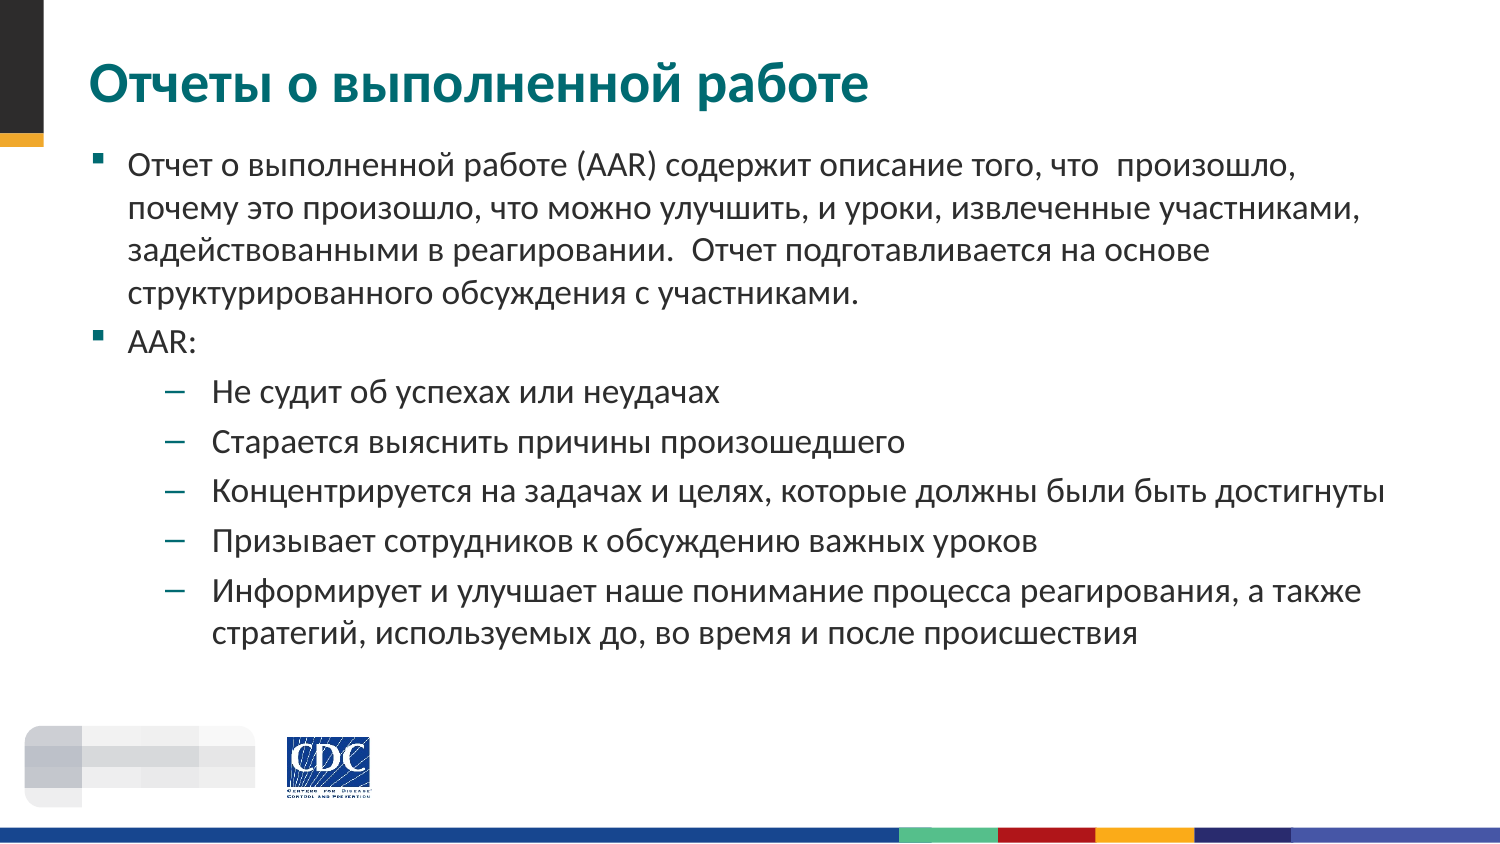

# Отчеты о выполненной работе
Отчет о выполненной работе (AAR) содержит описание того, что  произошло, почему это произошло, что можно улучшить, и уроки, извлеченные участниками, задействованными в реагировании.  Отчет подготавливается на основе структурированного обсуждения с участниками.
AAR:
Не судит об успехах или неудачах
Старается выяснить причины произошедшего
Концентрируется на задачах и целях, которые должны были быть достигнуты
Призывает сотрудников к обсуждению важных уроков
Информирует и улучшает наше понимание процесса реагирования, а также стратегий, используемых до, во время и после происшествия